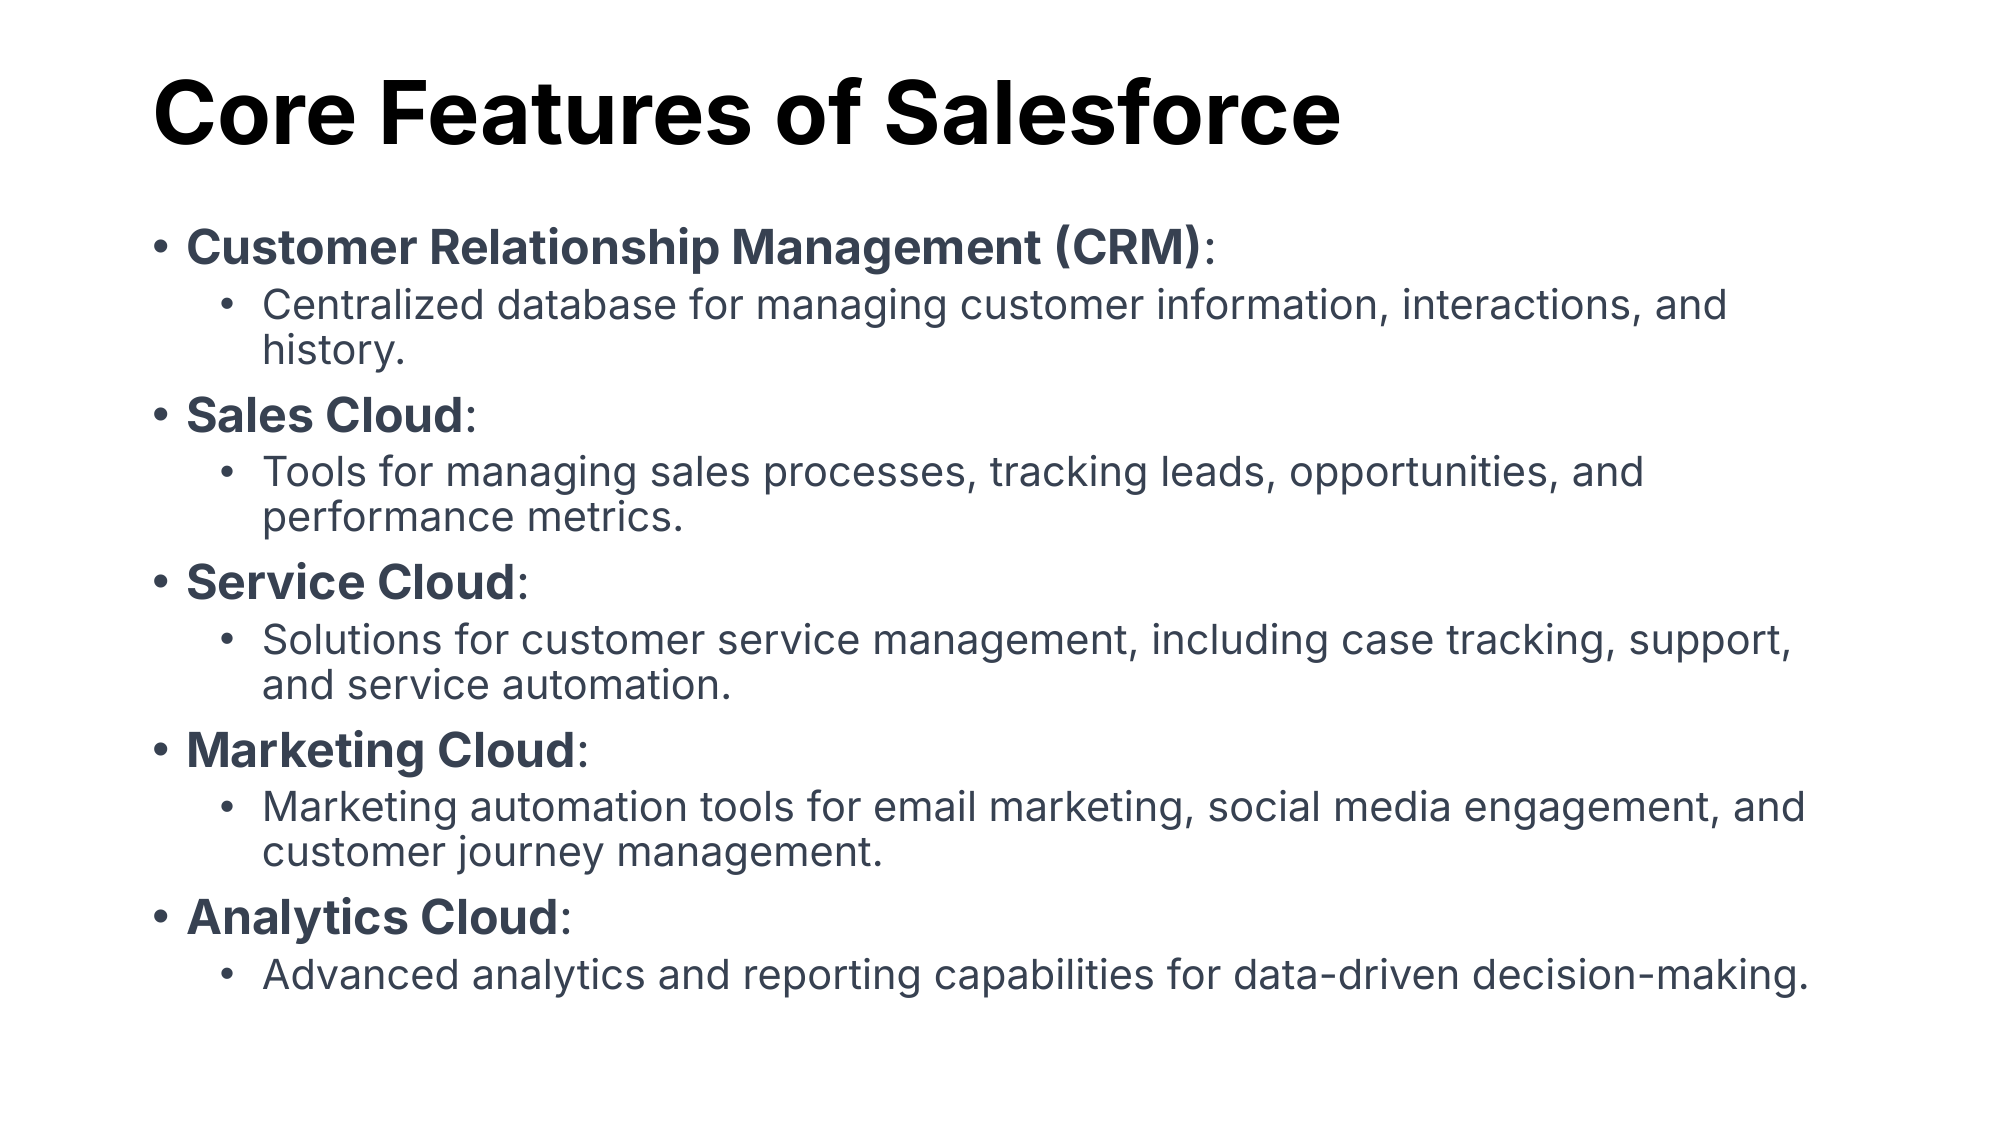

# Core Features of Salesforce
Customer Relationship Management (CRM):
Centralized database for managing customer information, interactions, and history.
Sales Cloud:
Tools for managing sales processes, tracking leads, opportunities, and performance metrics.
Service Cloud:
Solutions for customer service management, including case tracking, support, and service automation.
Marketing Cloud:
Marketing automation tools for email marketing, social media engagement, and customer journey management.
Analytics Cloud:
Advanced analytics and reporting capabilities for data-driven decision-making.